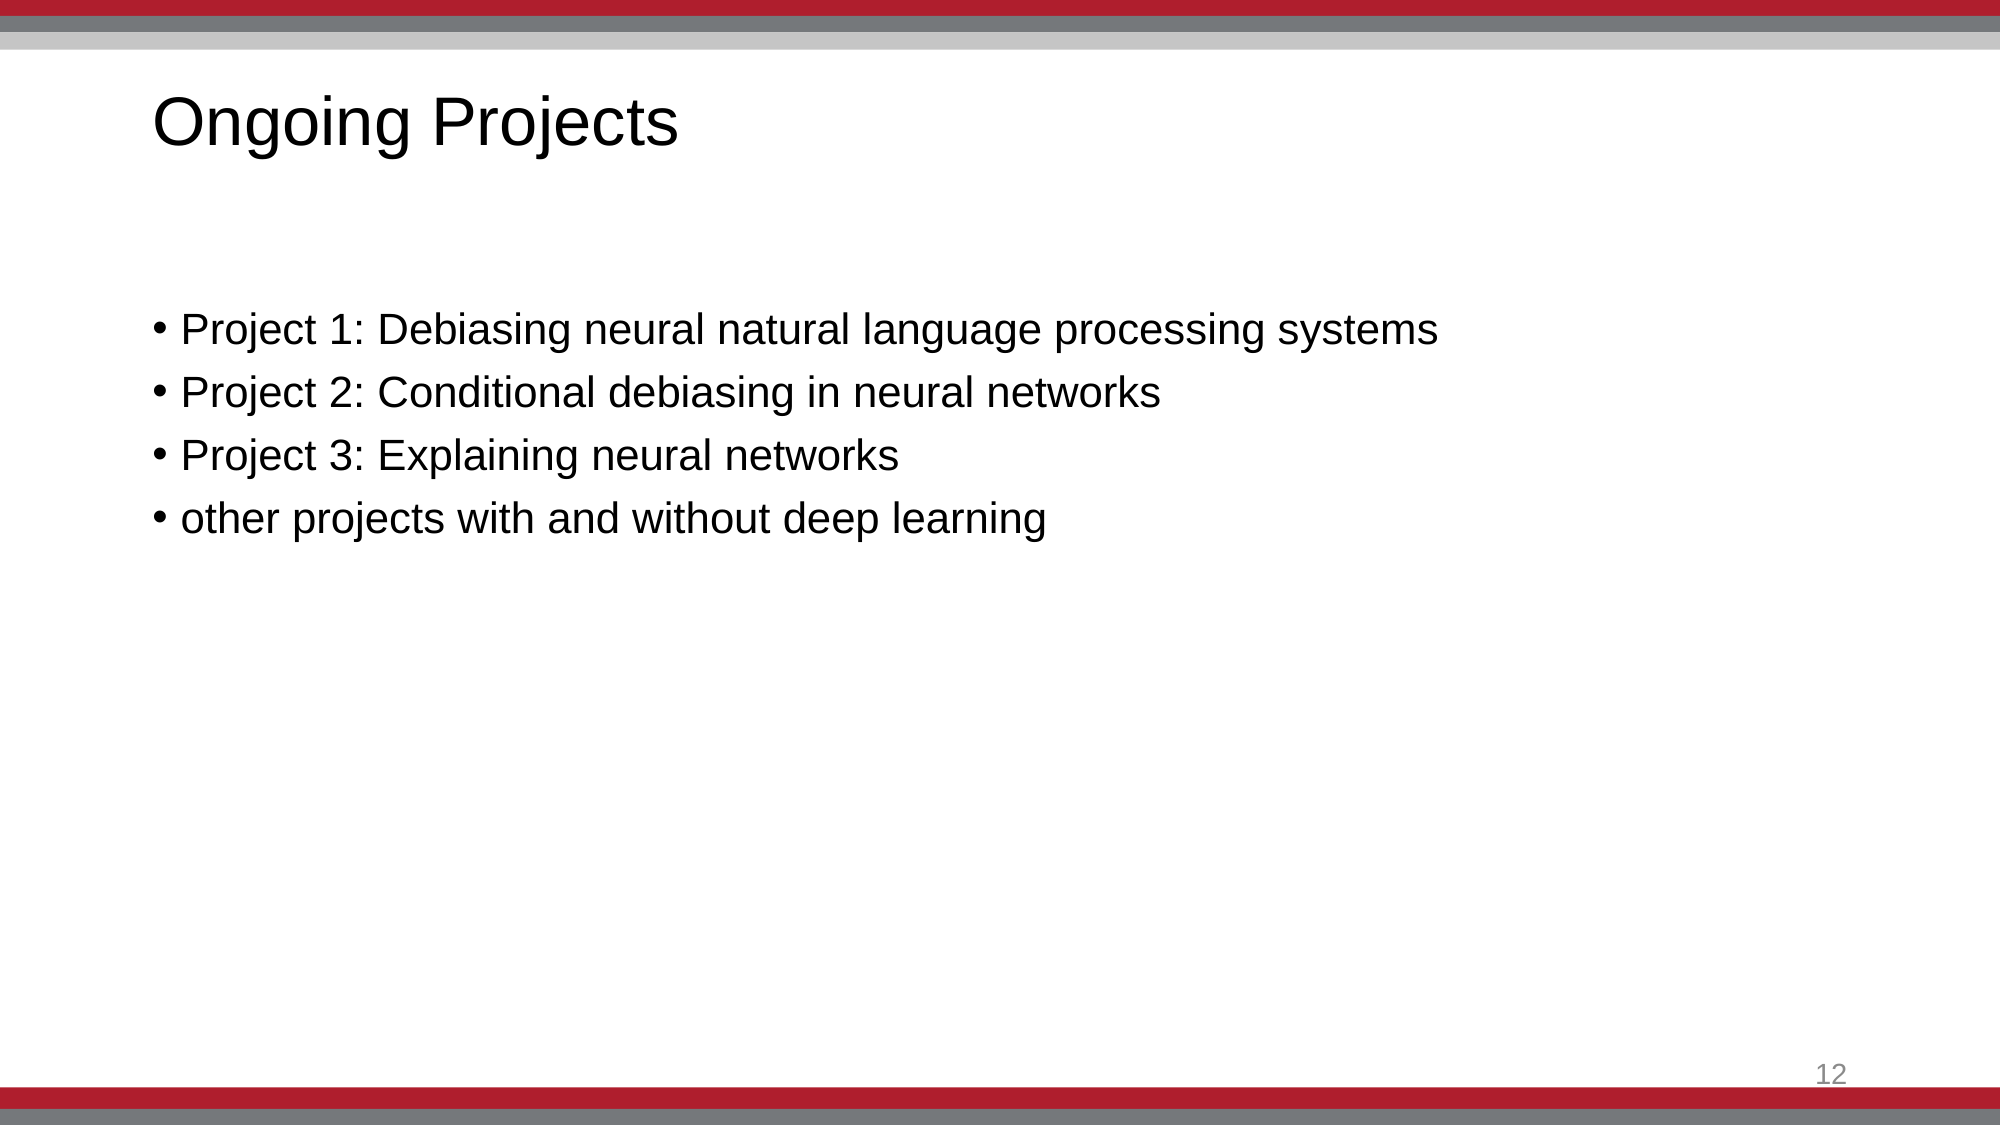

# Ongoing Projects
Project 1: Debiasing neural natural language processing systems
Project 2: Conditional debiasing in neural networks
Project 3: Explaining neural networks
other projects with and without deep learning

12